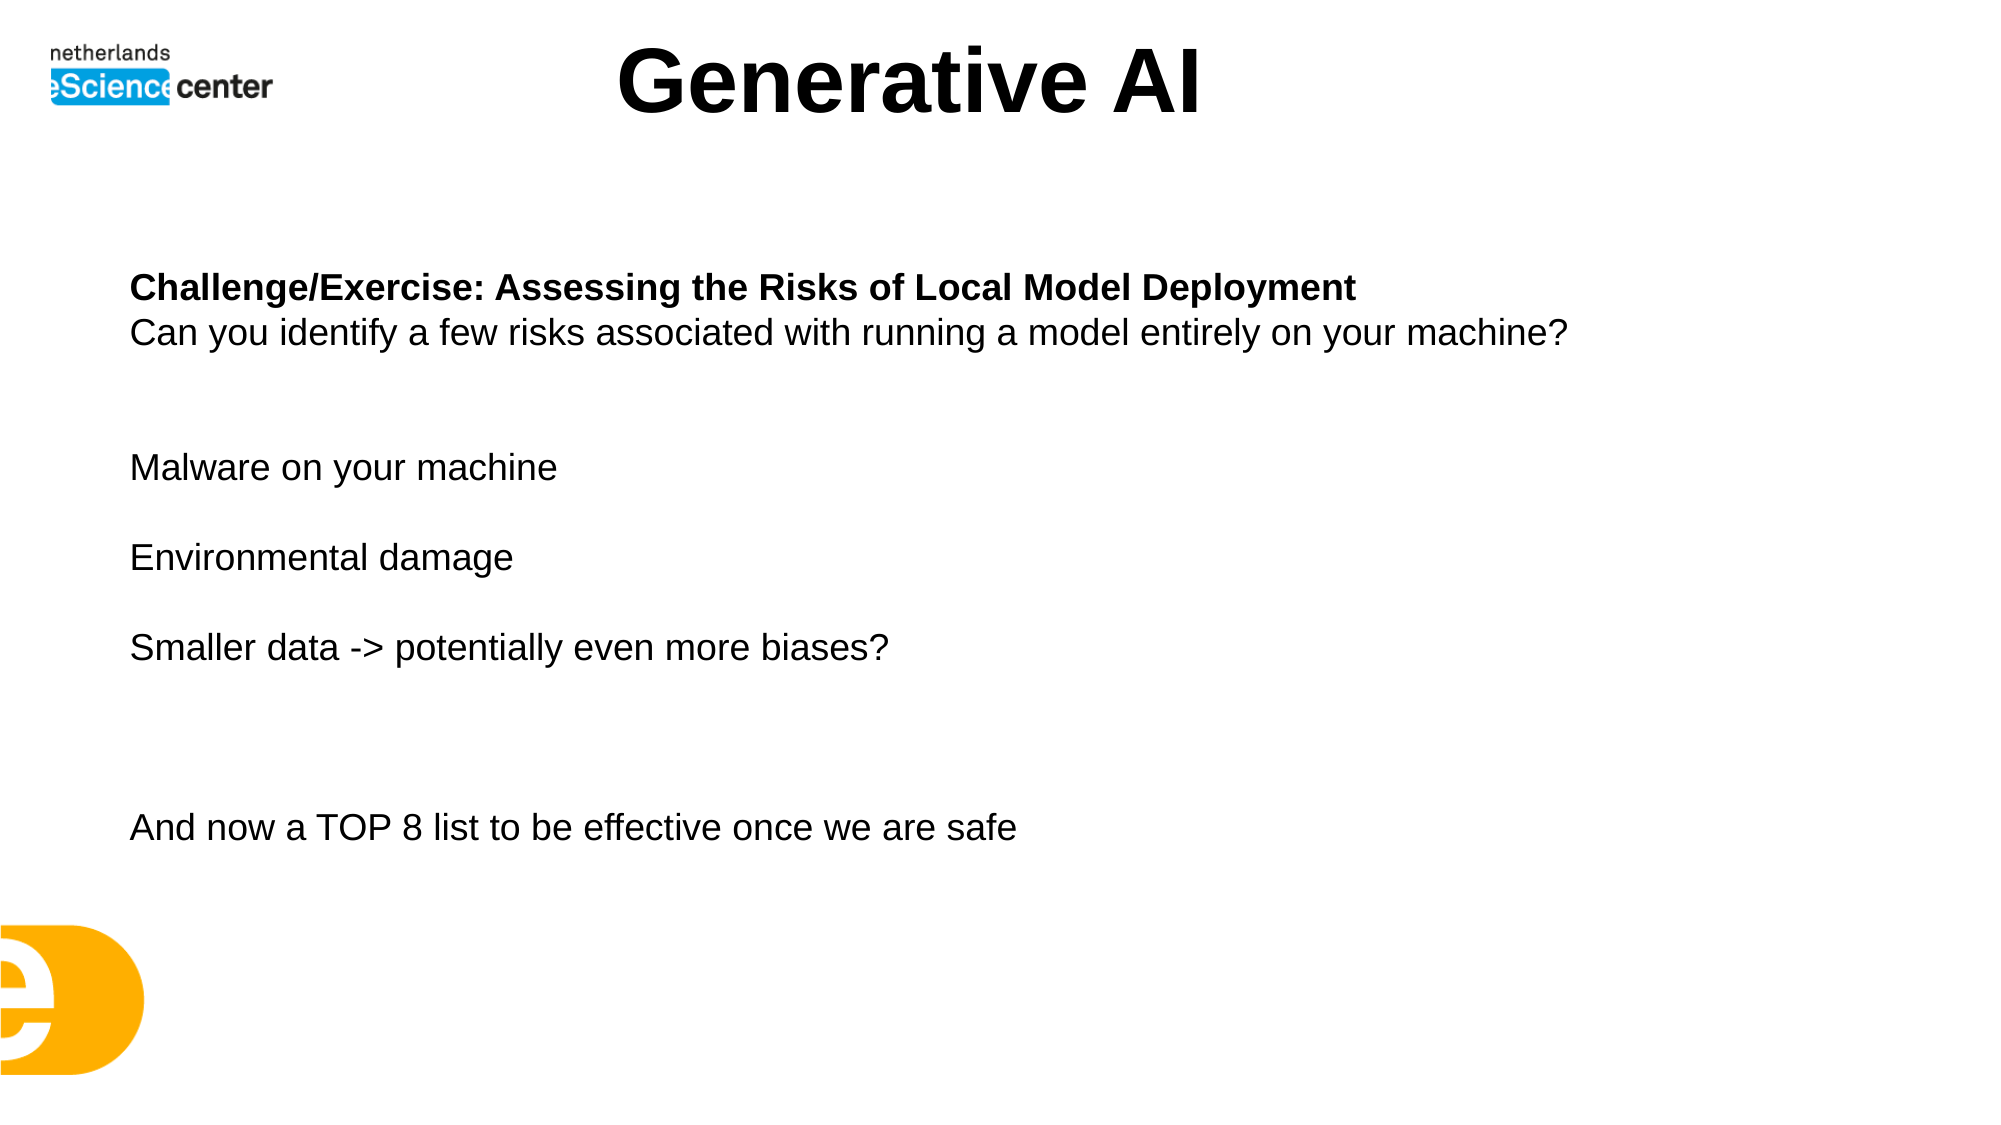

# Generative AI
Challenge/Exercise: Assessing the Risks of Local Model Deployment
Can you identify a few risks associated with running a model entirely on your machine?

Malware on your machine

Environmental damage

Smaller data -> potentially even more biases?

And now a TOP 8 list to be effective once we are safe